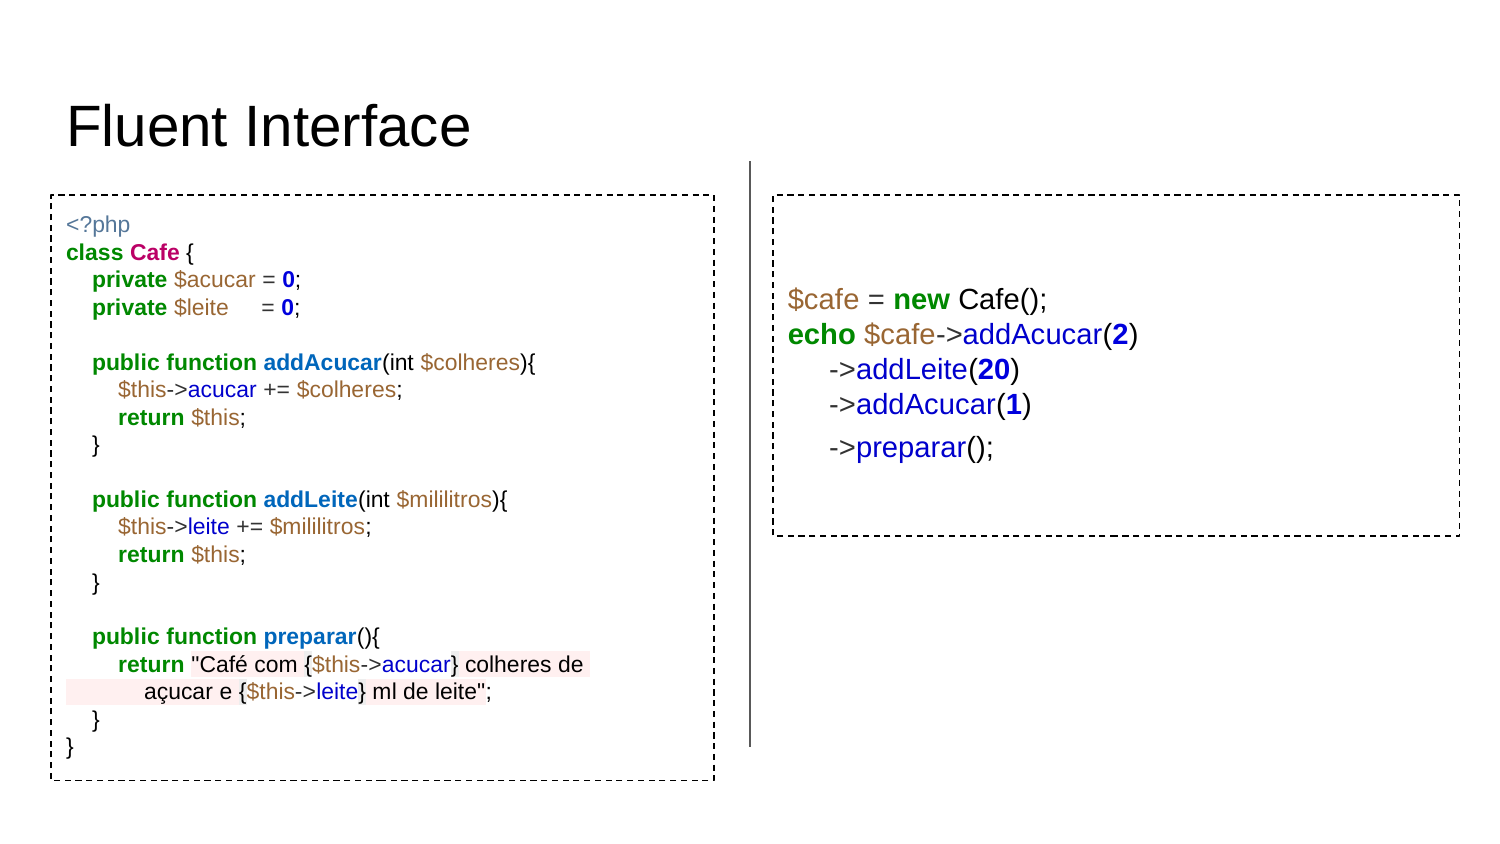

# Fluent Interface
<?php
class Cafe {
    private $acucar = 0;
    private $leite     = 0;

    public function addAcucar(int $colheres){
        $this->acucar += $colheres;
        return $this;
    }

    public function addLeite(int $mililitros){
        $this->leite += $mililitros;
        return $this;
    }

    public function preparar(){
        return "Café com {$this->acucar} colheres de
            açucar e {$this->leite} ml de leite";
    }
}

$cafe = new Cafe();
echo $cafe->addAcucar(2)
     ->addLeite(20)
     ->addAcucar(1)
     ->preparar();